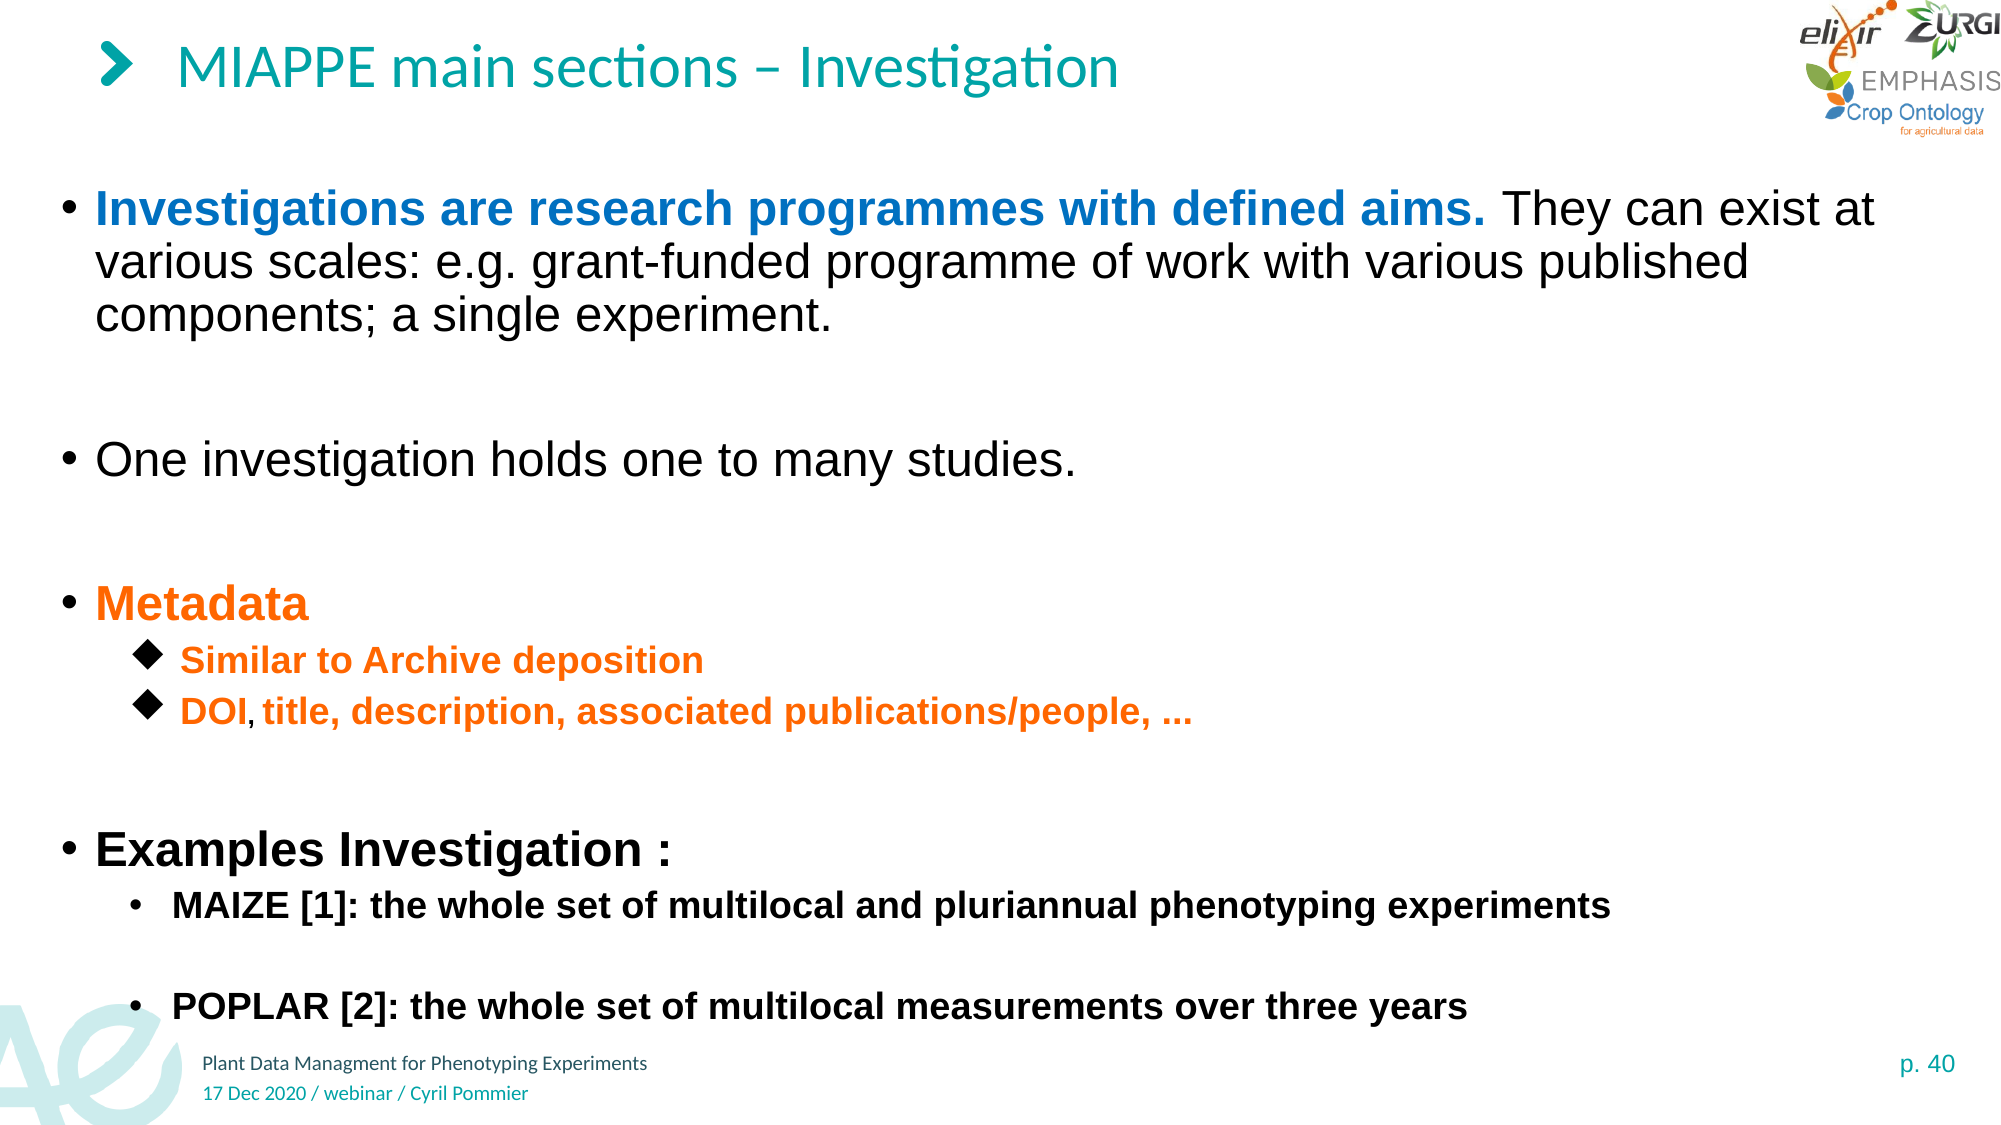

# MIAPPE main sections – Investigation

Investigations are research programmes with defined aims. They can exist at various scales: e.g. grant-funded programme of work with various published components; a single experiment.

One investigation holds one to many studies.

Metadata
Similar to Archive deposition
DOI, title, description, associated publications/people, ...

Examples Investigation :
MAIZE [1]: the whole set of multilocal and pluriannual phenotyping experiments

POPLAR [2]: the whole set of multilocal measurements over three years